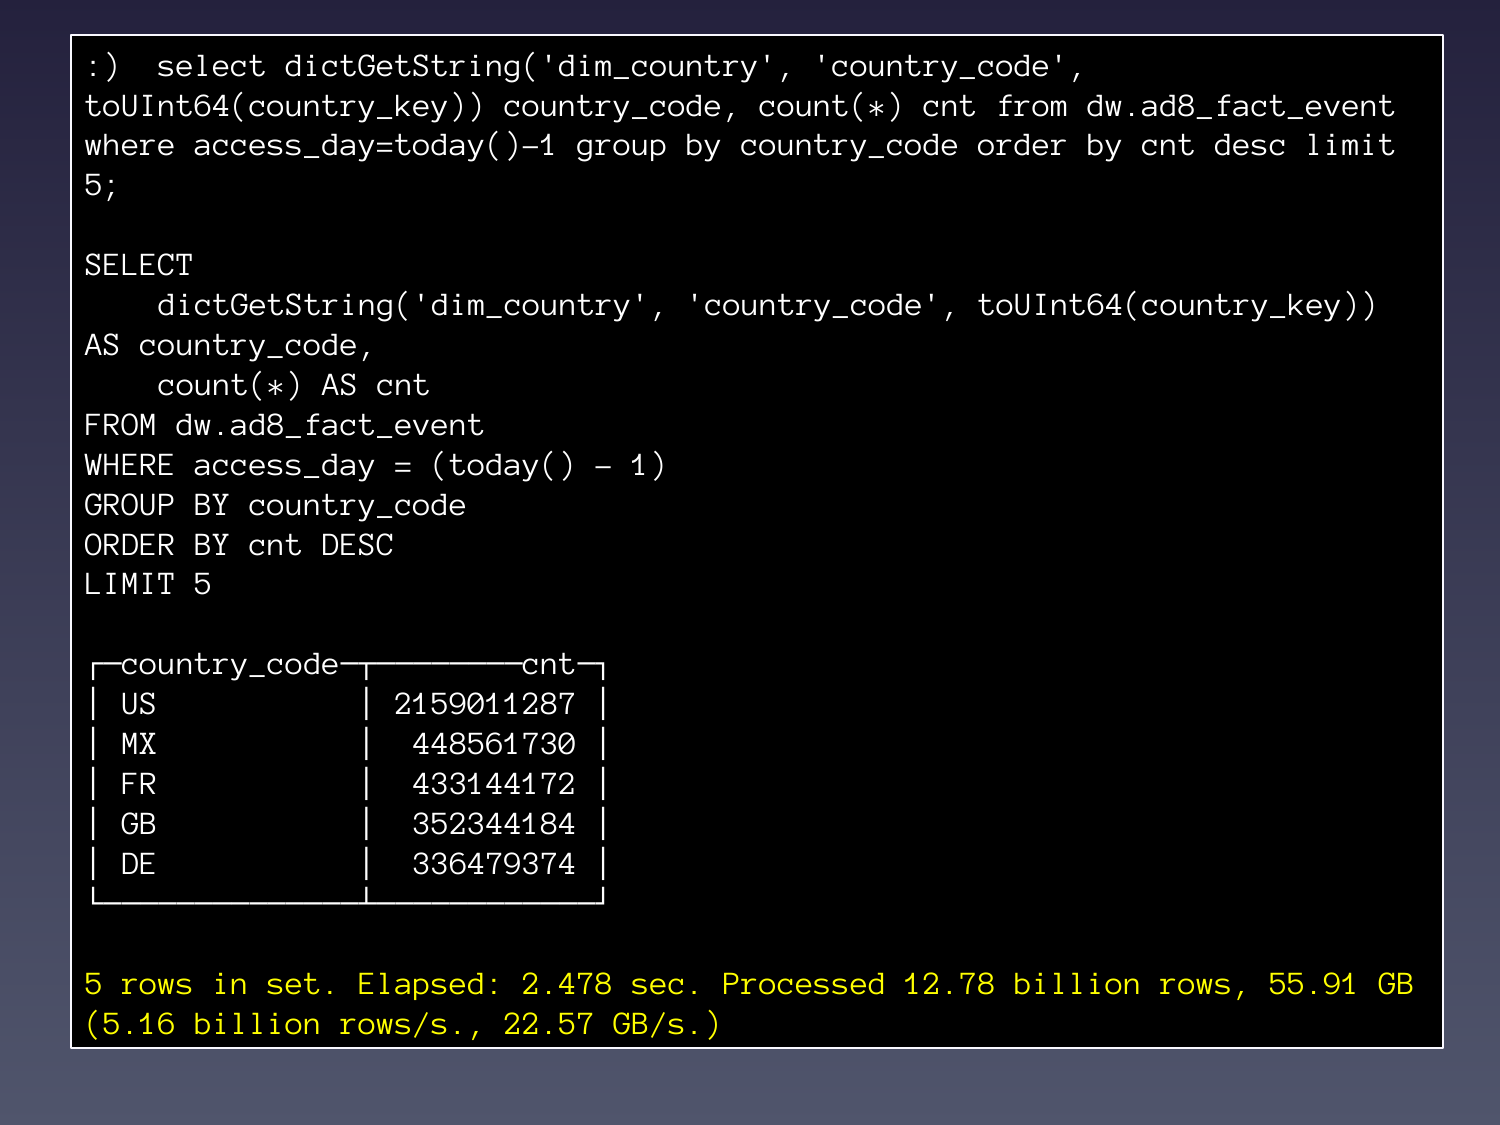

:)  select dictGetString('dim_country', 'country_code', toUInt64(country_key)) country_code, count(*) cnt from dw.ad8_fact_event where access_day=today()-1 group by country_code order by cnt desc limit 5;

SELECT
    dictGetString('dim_country', 'country_code', toUInt64(country_key)) AS country_code,
    count(*) AS cnt
FROM dw.ad8_fact_event
WHERE access_day = (today() - 1)
GROUP BY country_code
ORDER BY cnt DESC
LIMIT 5

┌─country_code─┬────────cnt─┐
│ US           │ 2159011287 │
│ MX           │  448561730 │
│ FR           │  433144172 │
│ GB           │  352344184 │
│ DE           │  336479374 │
└──────────────┴────────────┘

5 rows in set. Elapsed: 2.478 sec. Processed 12.78 billion rows, 55.91 GB (5.16 billion rows/s., 22.57 GB/s.)